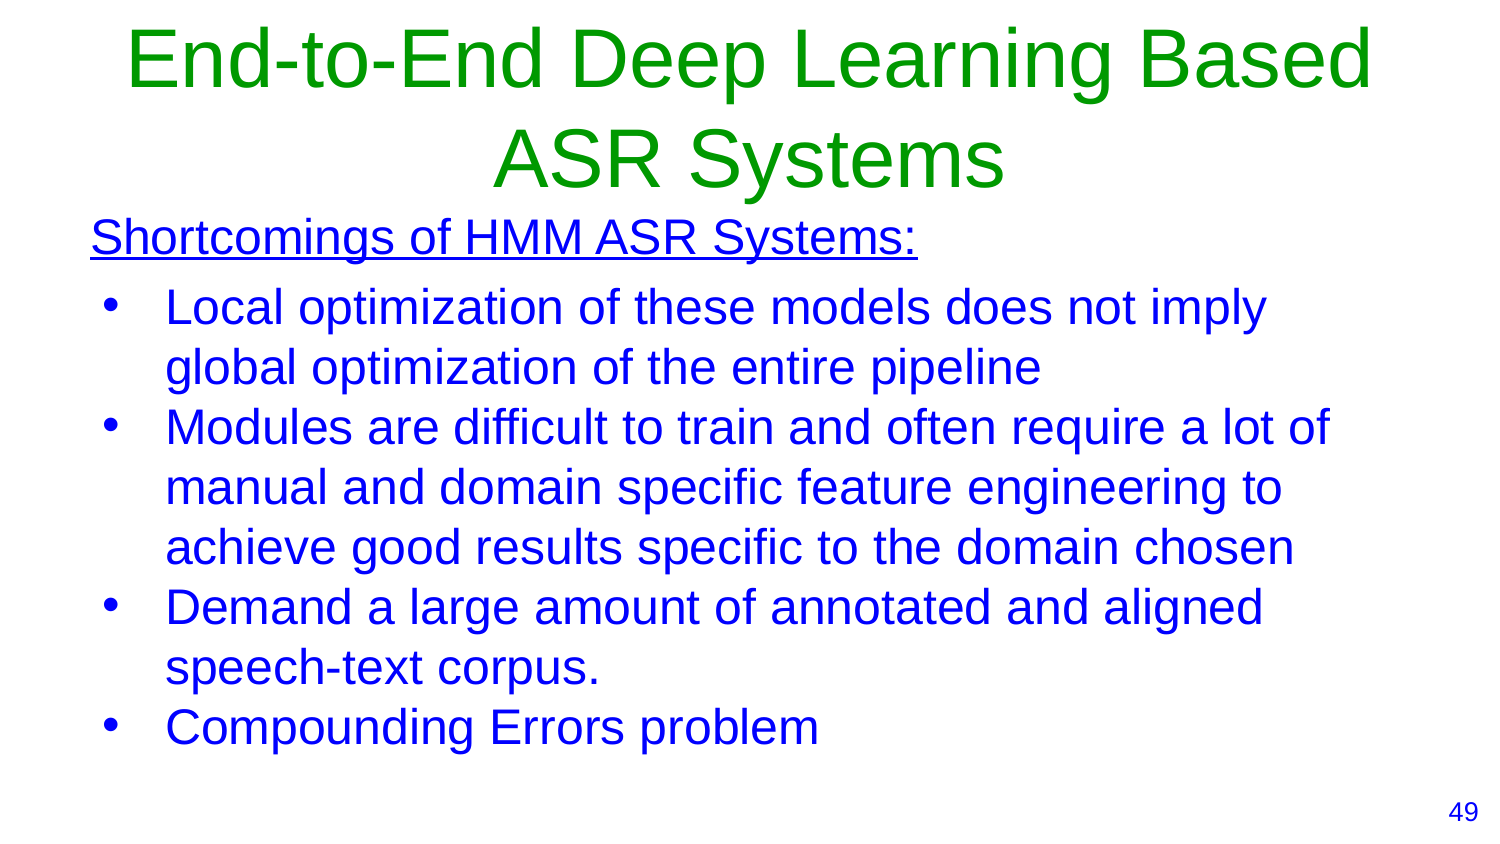

# End-to-End Deep Learning Based ASR Systems
Shortcomings of HMM ASR Systems:
Local optimization of these models does not imply global optimization of the entire pipeline
Modules are difficult to train and often require a lot of manual and domain specific feature engineering to achieve good results specific to the domain chosen
Demand a large amount of annotated and aligned speech-text corpus.
Compounding Errors problem
49